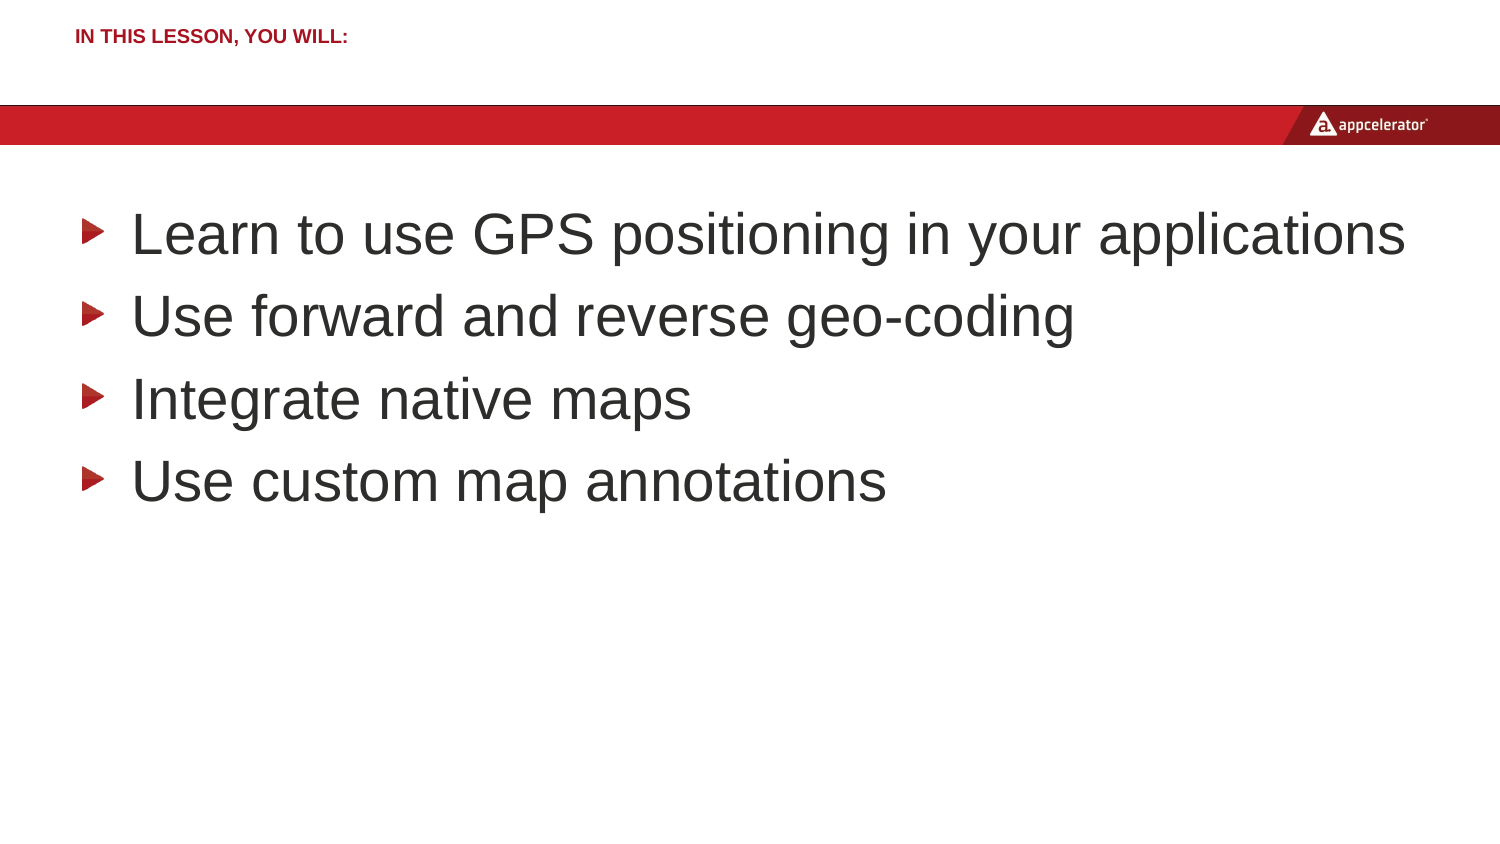

# In this lesson, you will:
Learn to use GPS positioning in your applications
Use forward and reverse geo-coding
Integrate native maps
Use custom map annotations